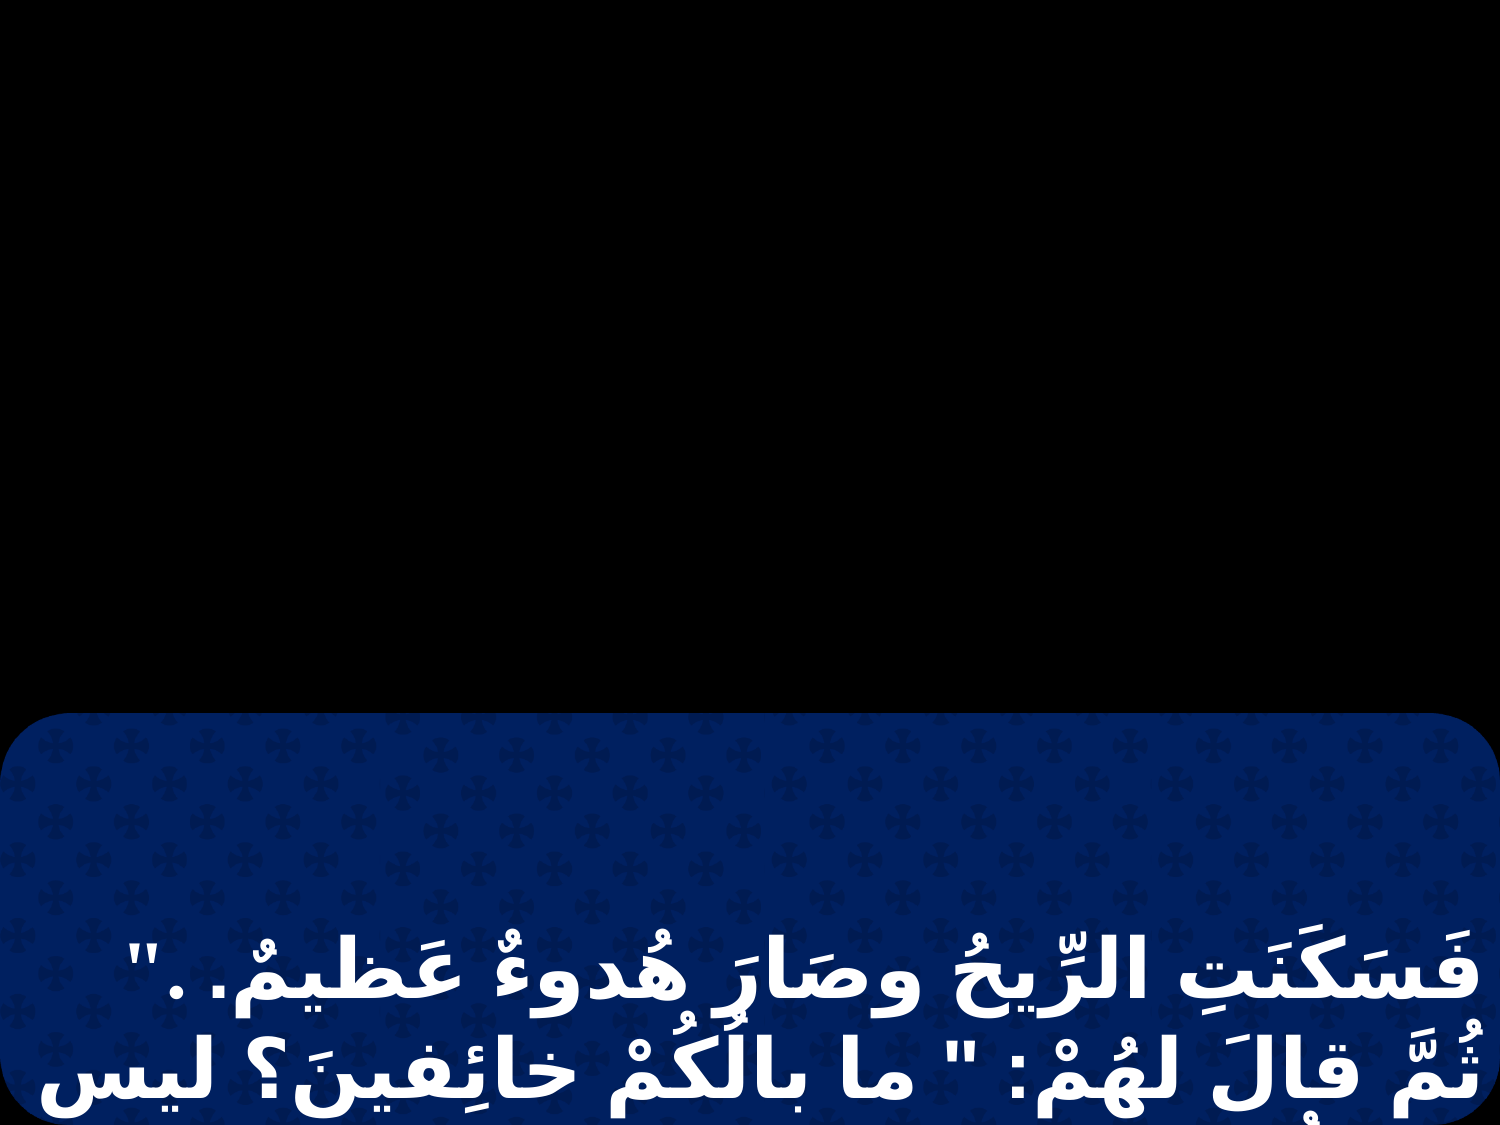

". فَسَكَنَتِ الرِّيحُ وصَارَ هُدوءٌ عَظيمٌ. ثُمَّ قالَ لهُمْ: " ما بالُكُمْ خائِفينَ؟ ليس لكُمْ إيمانٌ بعدُ؟ "